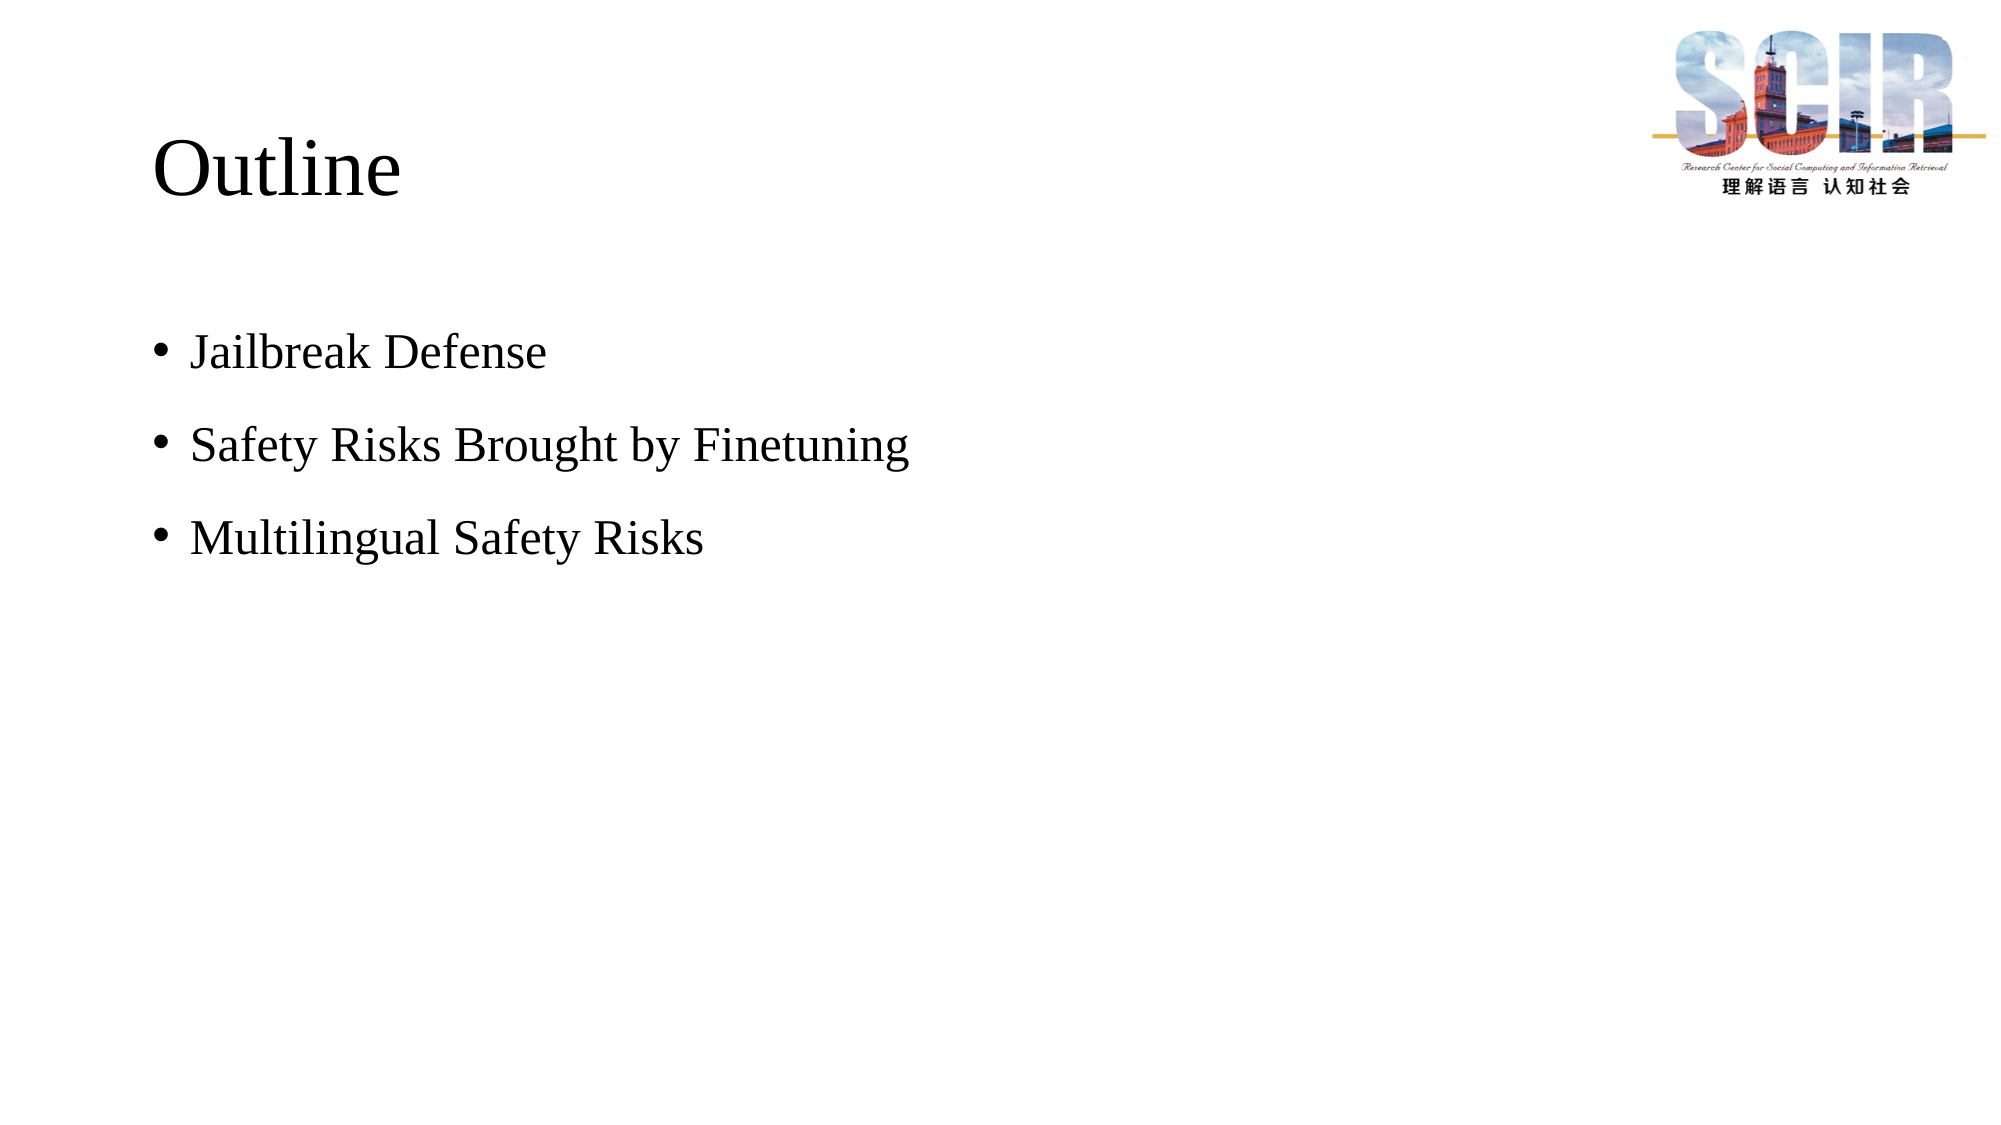

# Outline
Jailbreak Defense
Safety Risks Brought by Finetuning
Multilingual Safety Risks